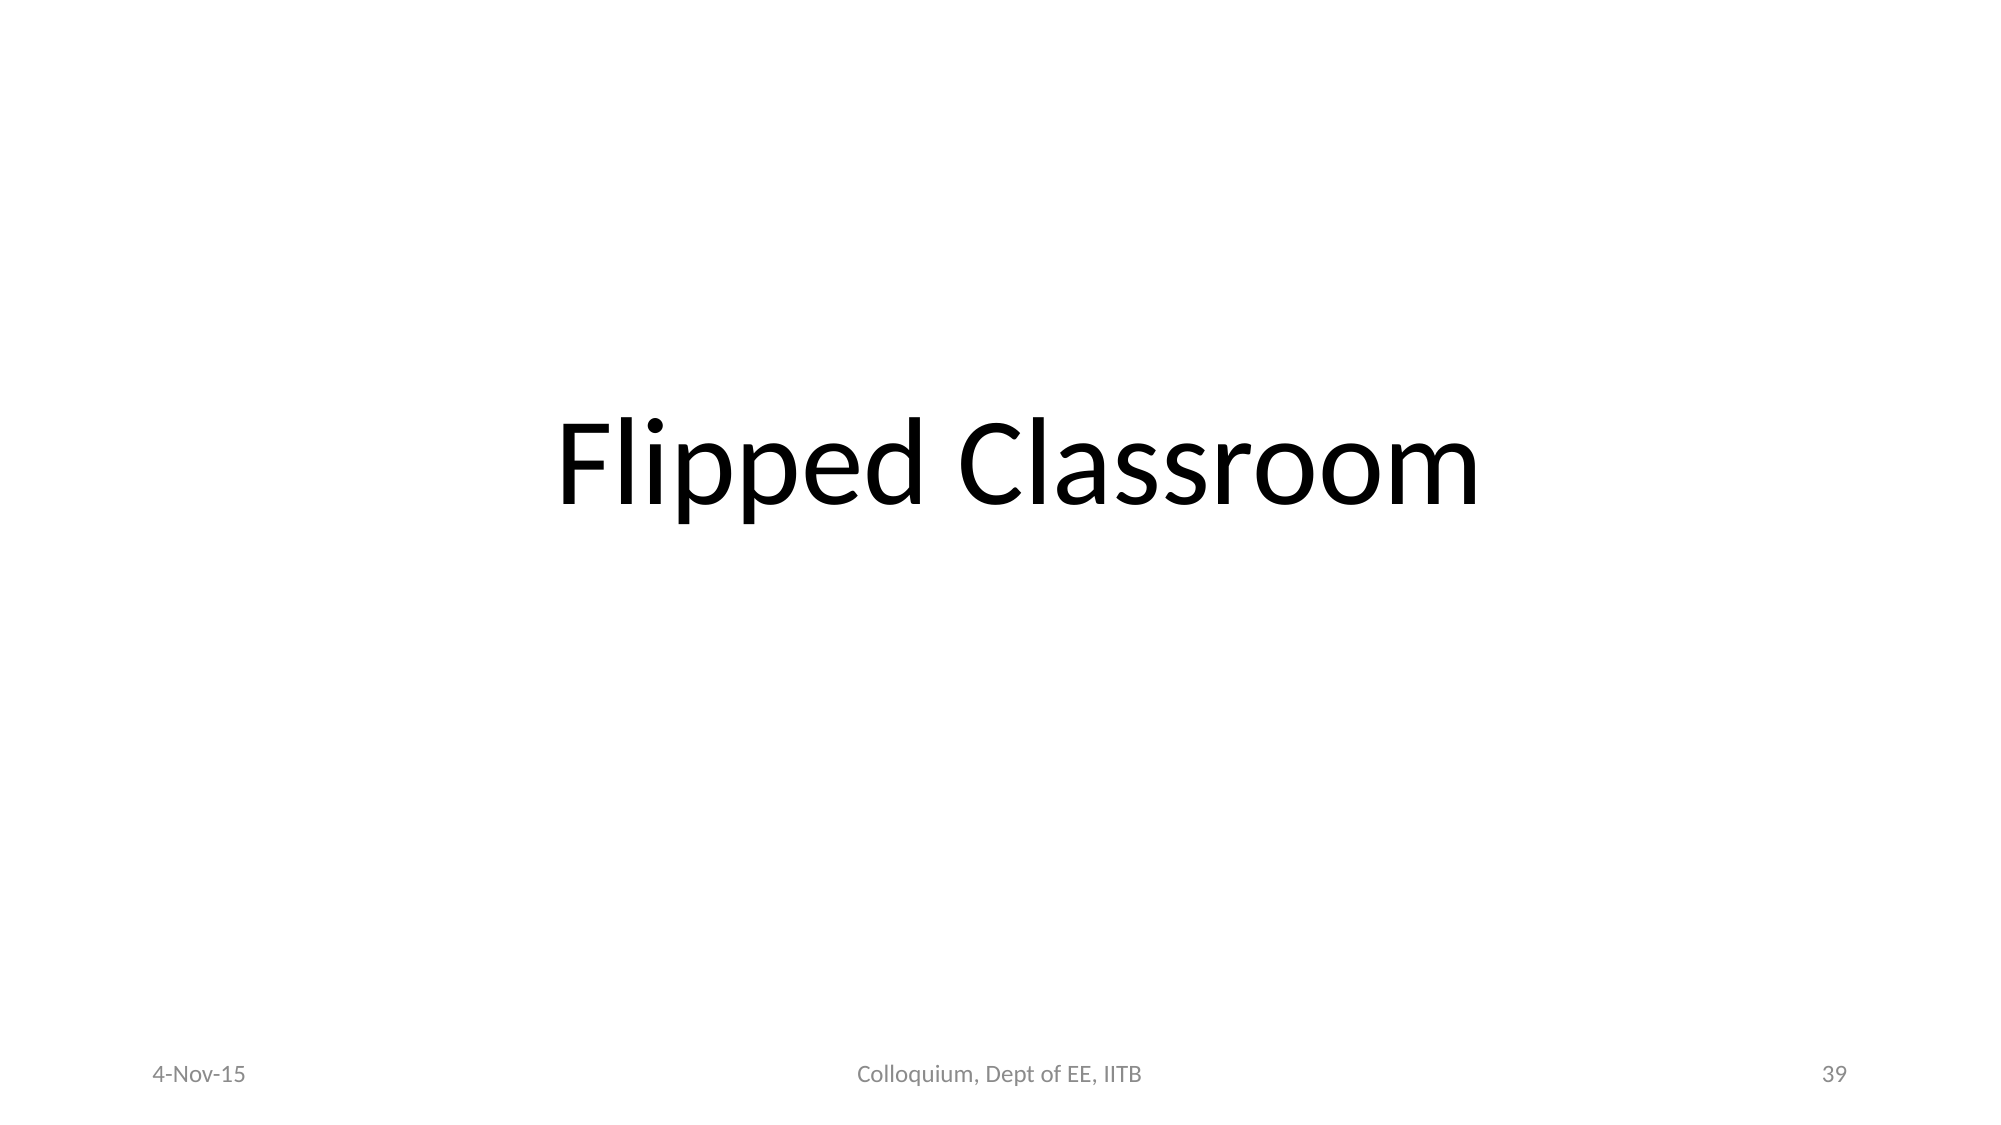

# Flipped Classroom
4-Nov-15
Colloquium, Dept of EE, IITB
39